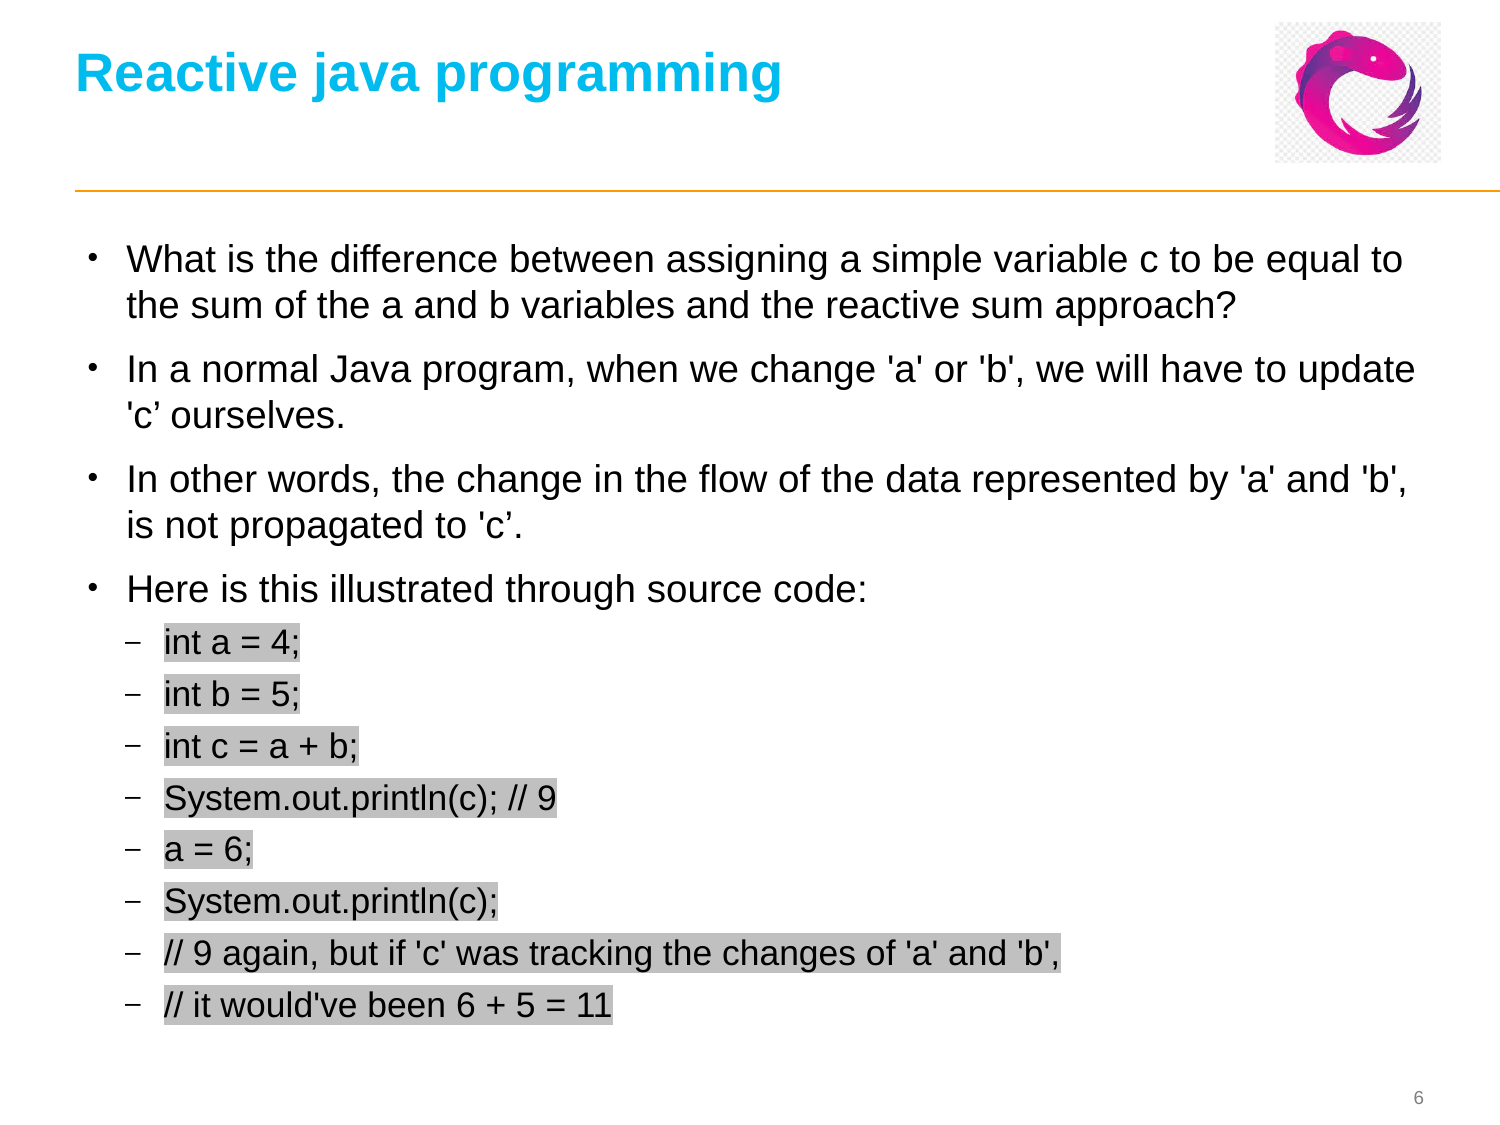

# Reactive java programming
What is the difference between assigning a simple variable c to be equal to the sum of the a and b variables and the reactive sum approach?
In a normal Java program, when we change 'a' or 'b', we will have to update 'c’ ourselves.
In other words, the change in the flow of the data represented by 'a' and 'b', is not propagated to 'c’.
Here is this illustrated through source code:
int a = 4;
int b = 5;
int c = a + b;
System.out.println(c); // 9
a = 6;
System.out.println(c);
// 9 again, but if 'c' was tracking the changes of 'a' and 'b',
// it would've been 6 + 5 = 11